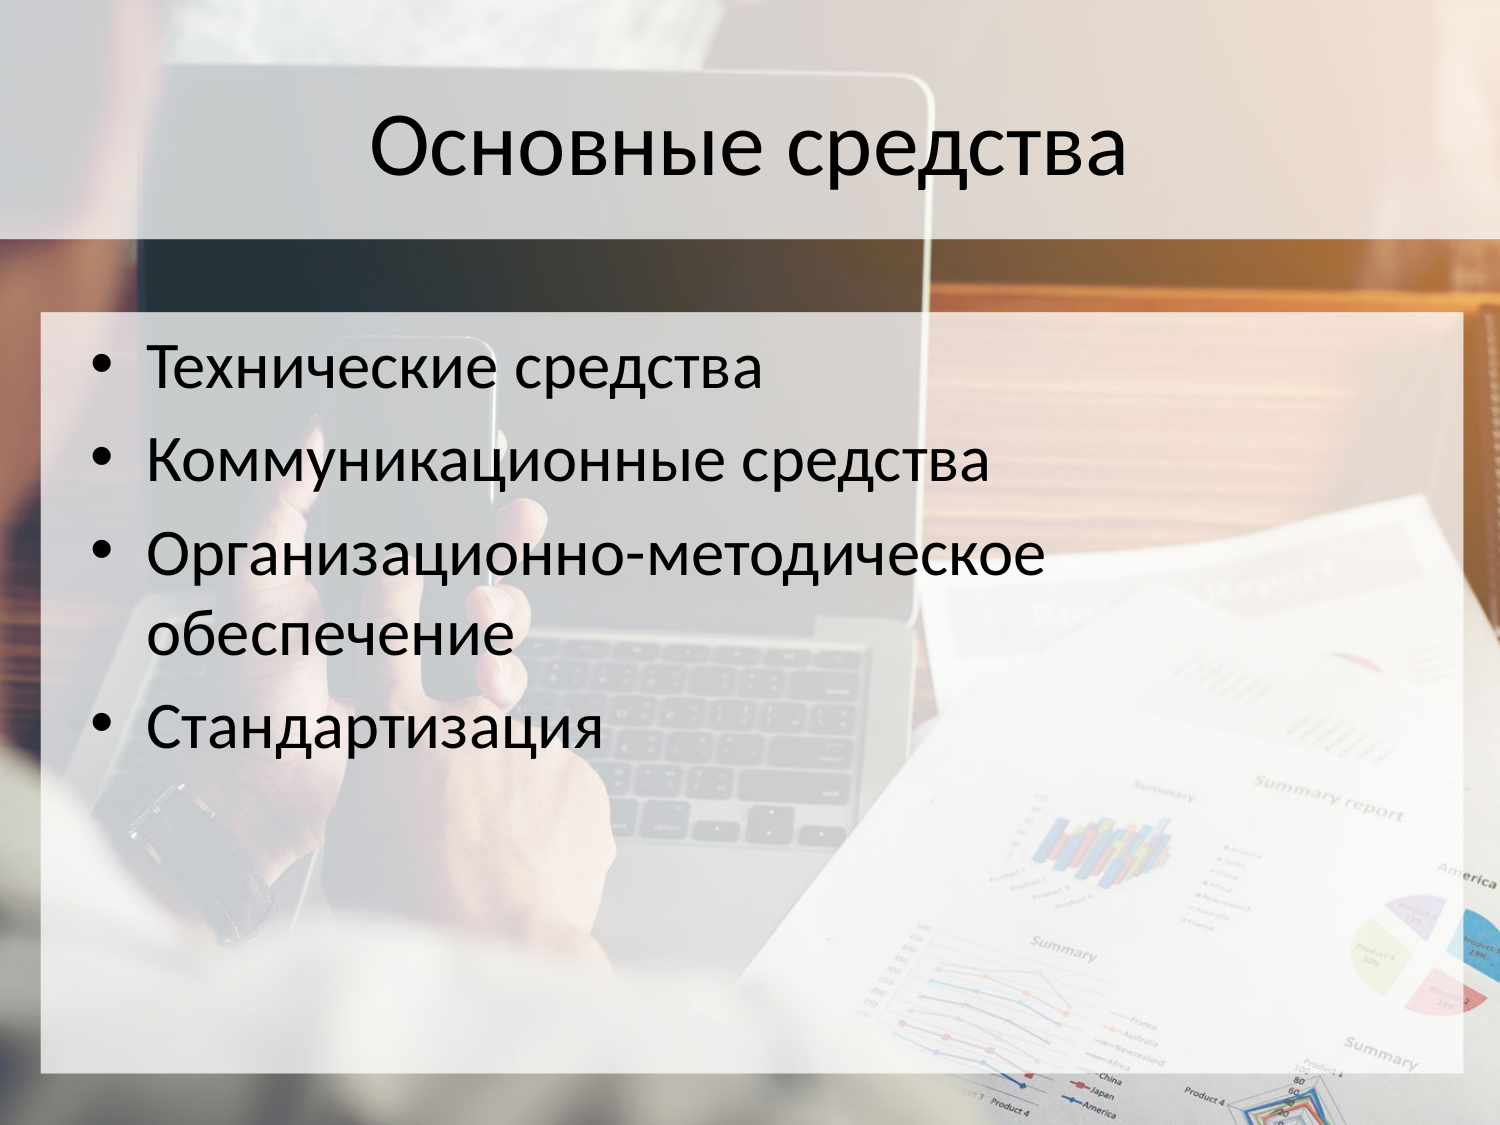

# Основные средства
Технические средства
Коммуникационные средства
Организационно-методическое обеспечение
Стандартизация